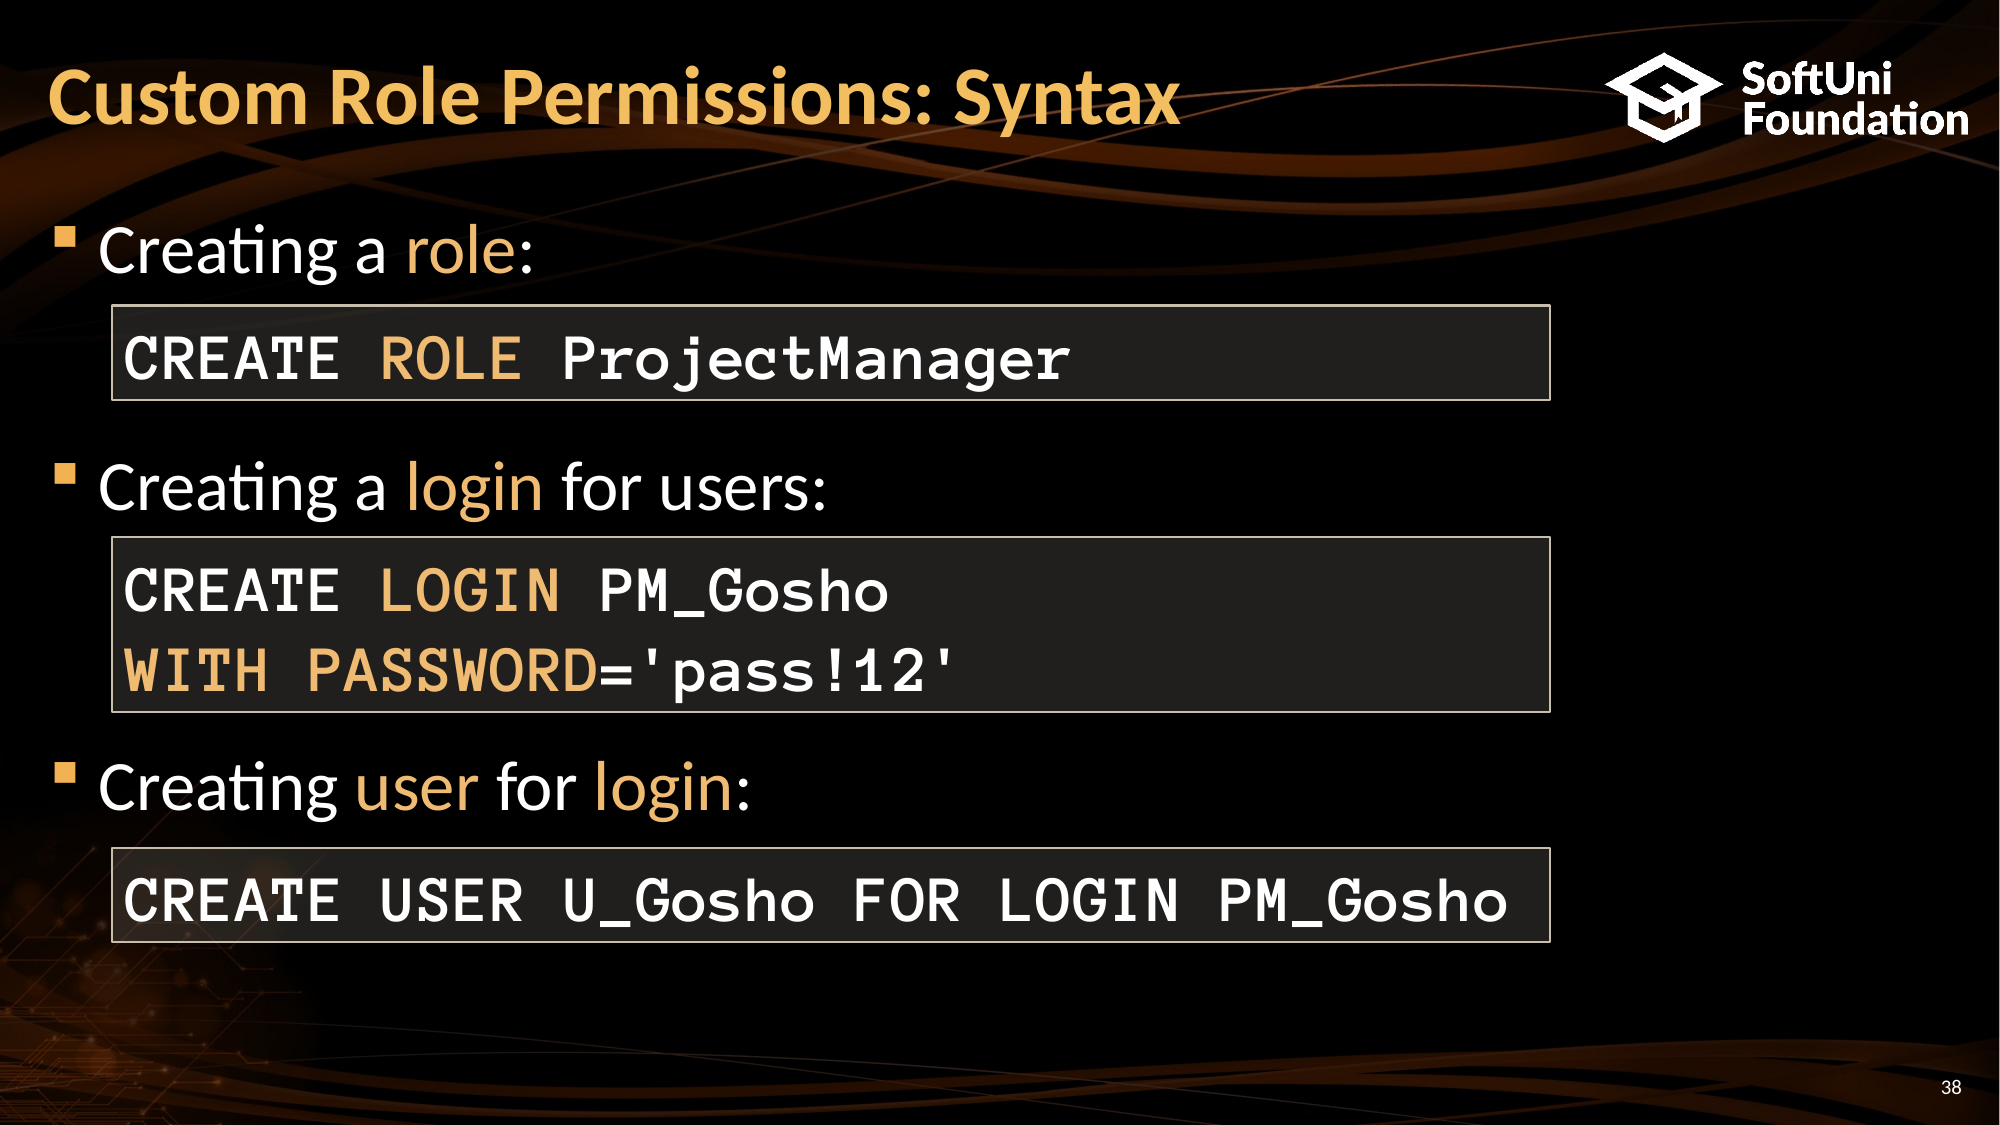

# Custom Role Permissions: Syntax
Creating a role:

Creating a login for users:

Creating user for login:

CREATE ROLE ProjectManager
CREATE LOGIN PM_Gosho
WITH PASSWORD='pass!12'
CREATE USER U_Gosho FOR LOGIN PM_Gosho
38